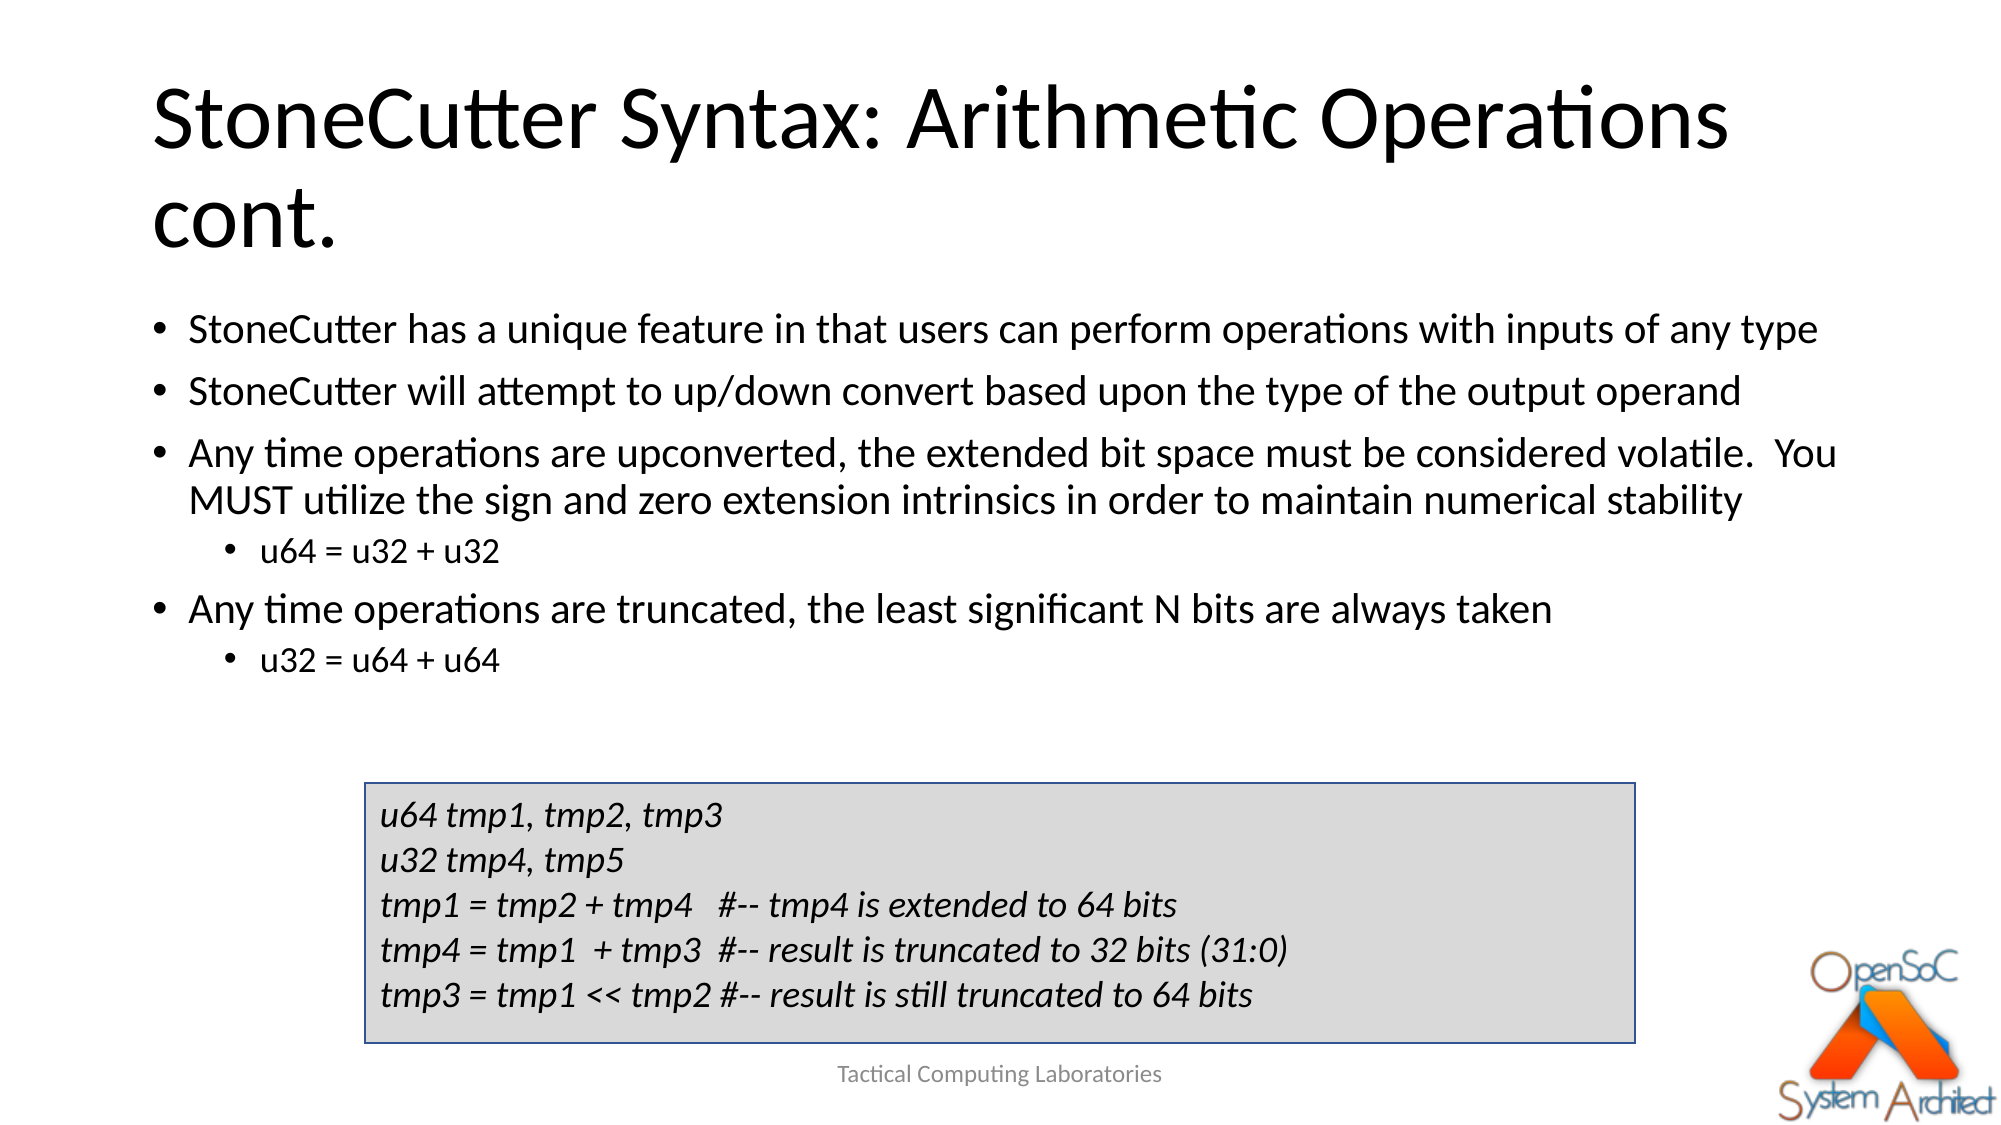

# StoneCutter Syntax: Arithmetic Operations cont.
StoneCutter has a unique feature in that users can perform operations with inputs of any type
StoneCutter will attempt to up/down convert based upon the type of the output operand
Any time operations are upconverted, the extended bit space must be considered volatile.  You MUST utilize the sign and zero extension intrinsics in order to maintain numerical stability
u64 = u32 + u32
Any time operations are truncated, the least significant N bits are always taken
u32 = u64 + u64

u64 tmp1, tmp2, tmp3
u32 tmp4, tmp5
tmp1 = tmp2 + tmp4   #-- tmp4 is extended to 64 bits
tmp4 = tmp1  + tmp3  #-- result is truncated to 32 bits (31:0)
tmp3 = tmp1 << tmp2 #-- result is still truncated to 64 bits

Tactical Computing Laboratories